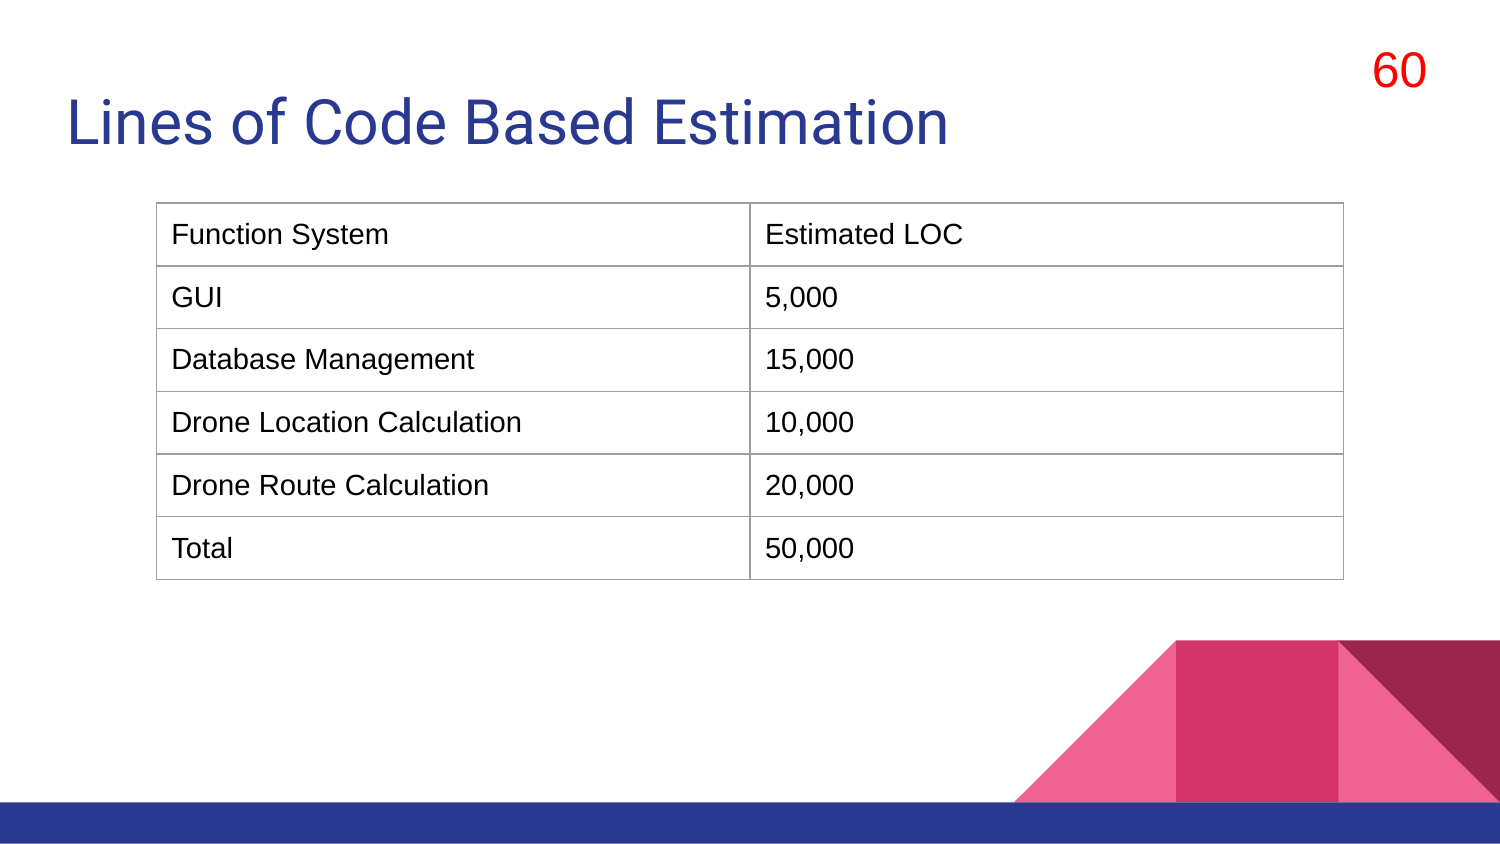

60
# Lines of Code Based Estimation
| Function System | Estimated LOC |
| --- | --- |
| GUI | 5,000 |
| Database Management | 15,000 |
| Drone Location Calculation | 10,000 |
| Drone Route Calculation | 20,000 |
| Total | 50,000 |